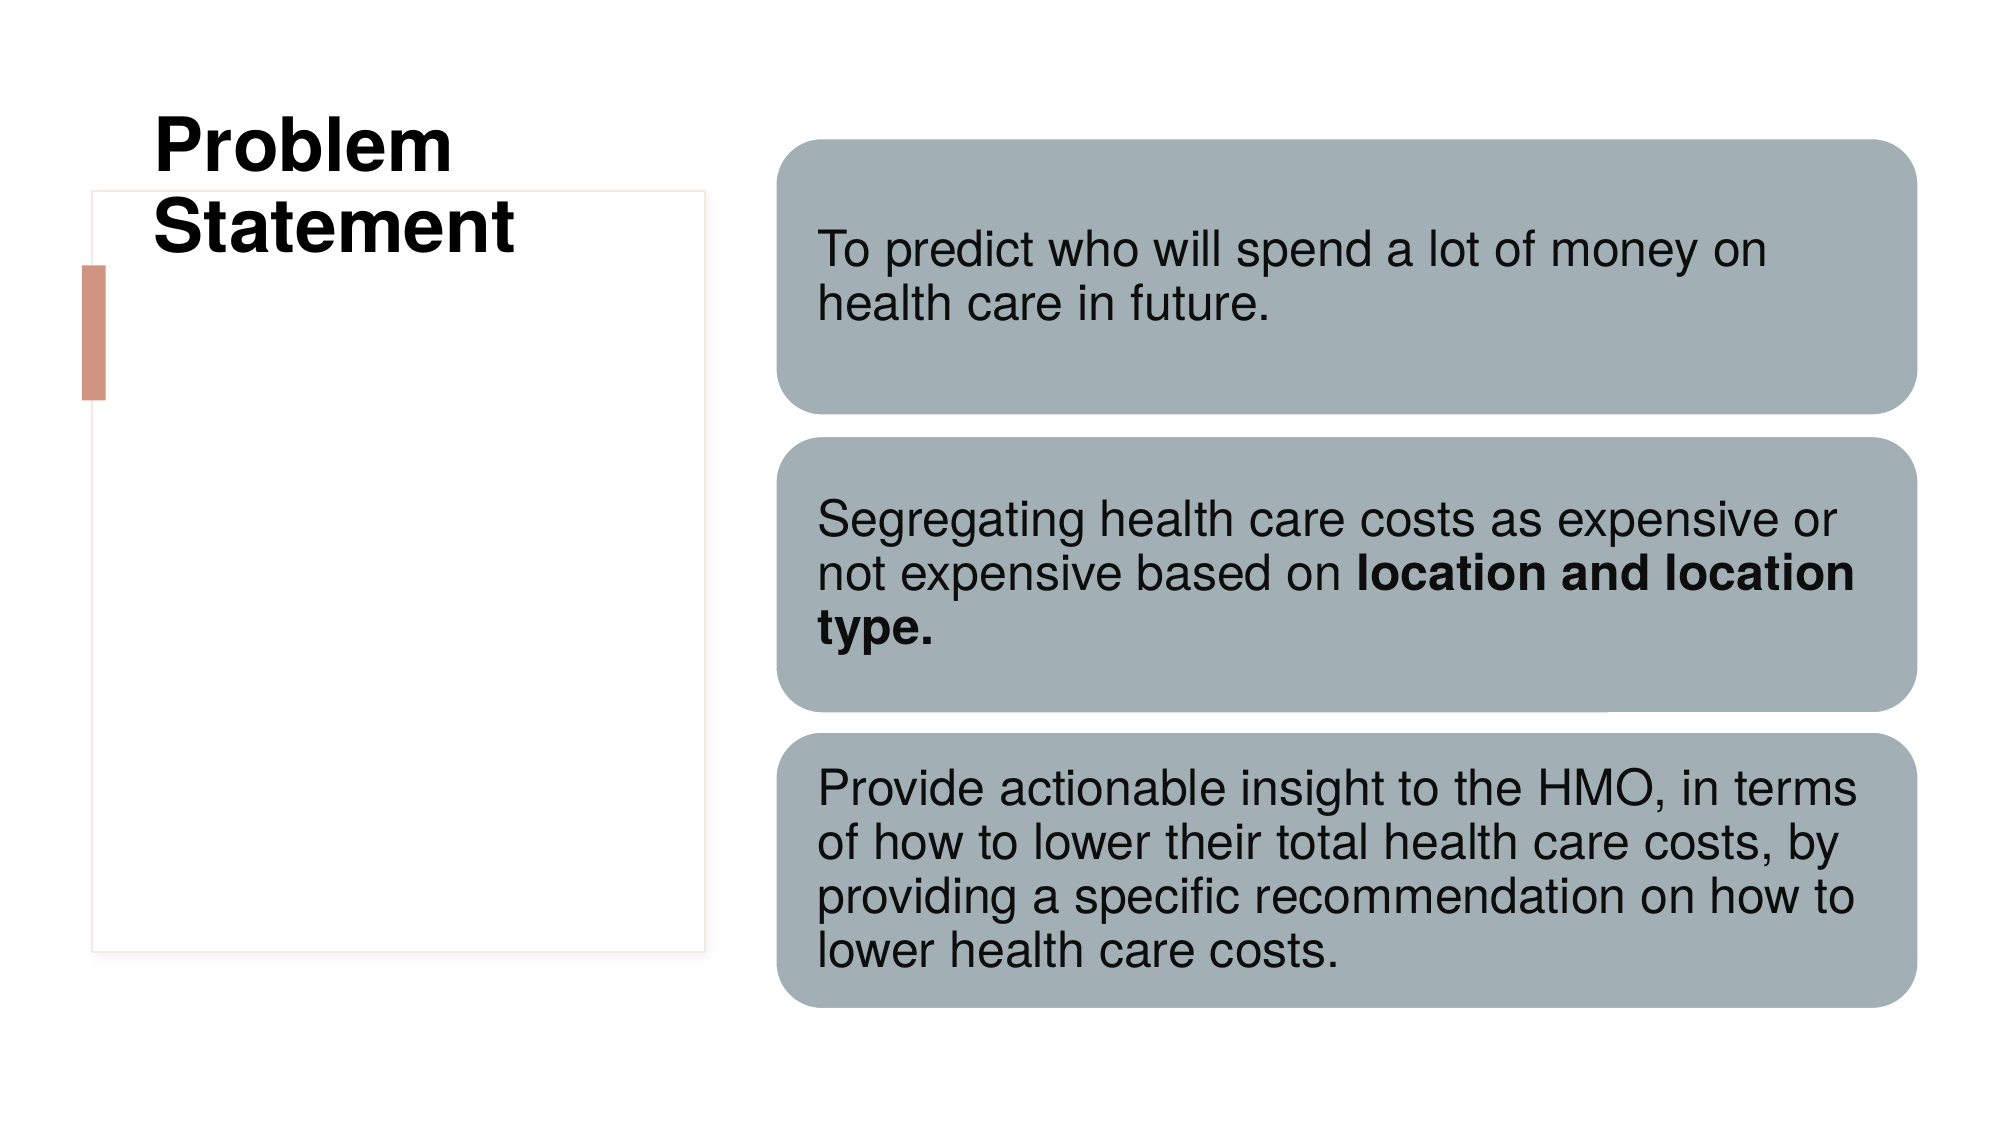

# Problem Statement
To predict who will spend a lot of money on health care in future.
Segregating health care costs as expensive or not expensive based on location and location type.
Provide actionable insight to the HMO, in terms of how to lower their total health care costs, by providing a specific recommendation on how to lower health care costs.